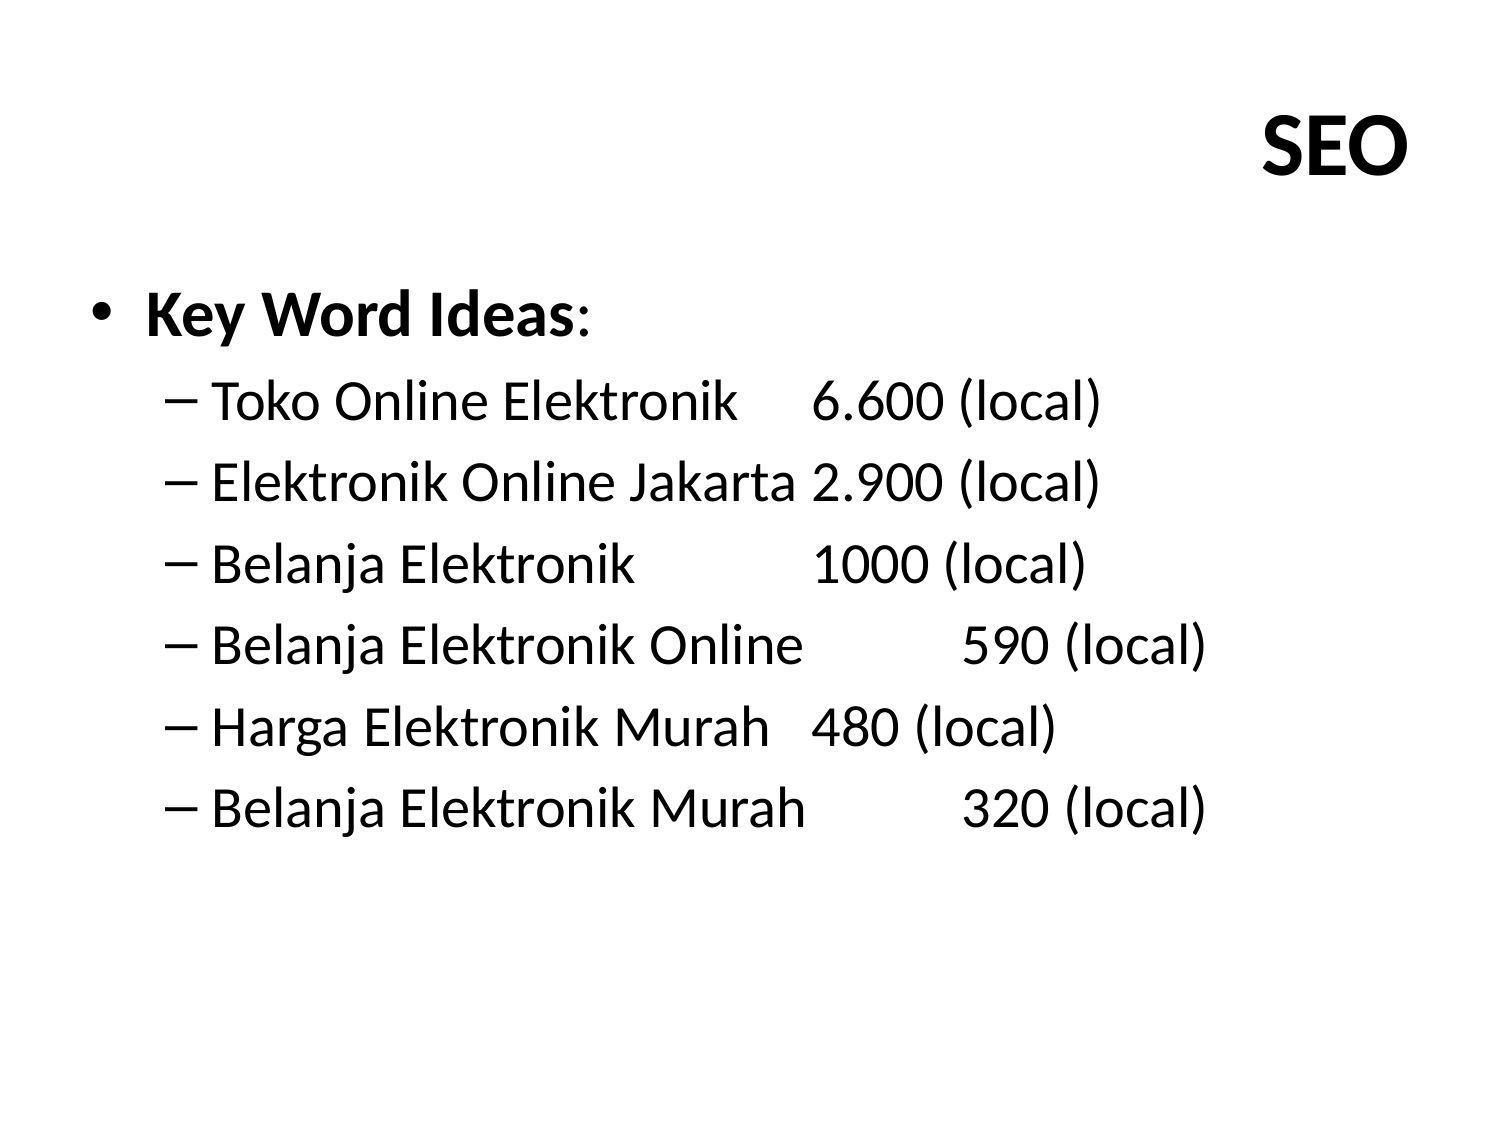

# SEO
Key Word Ideas:
Toko Online Elektronik 	6.600 (local)
Elektronik Online Jakarta 	2.900 (local)
Belanja Elektronik 		1000 (local)
Belanja Elektronik Online 	590 (local)
Harga Elektronik Murah 	480 (local)
Belanja Elektronik Murah 	320 (local)